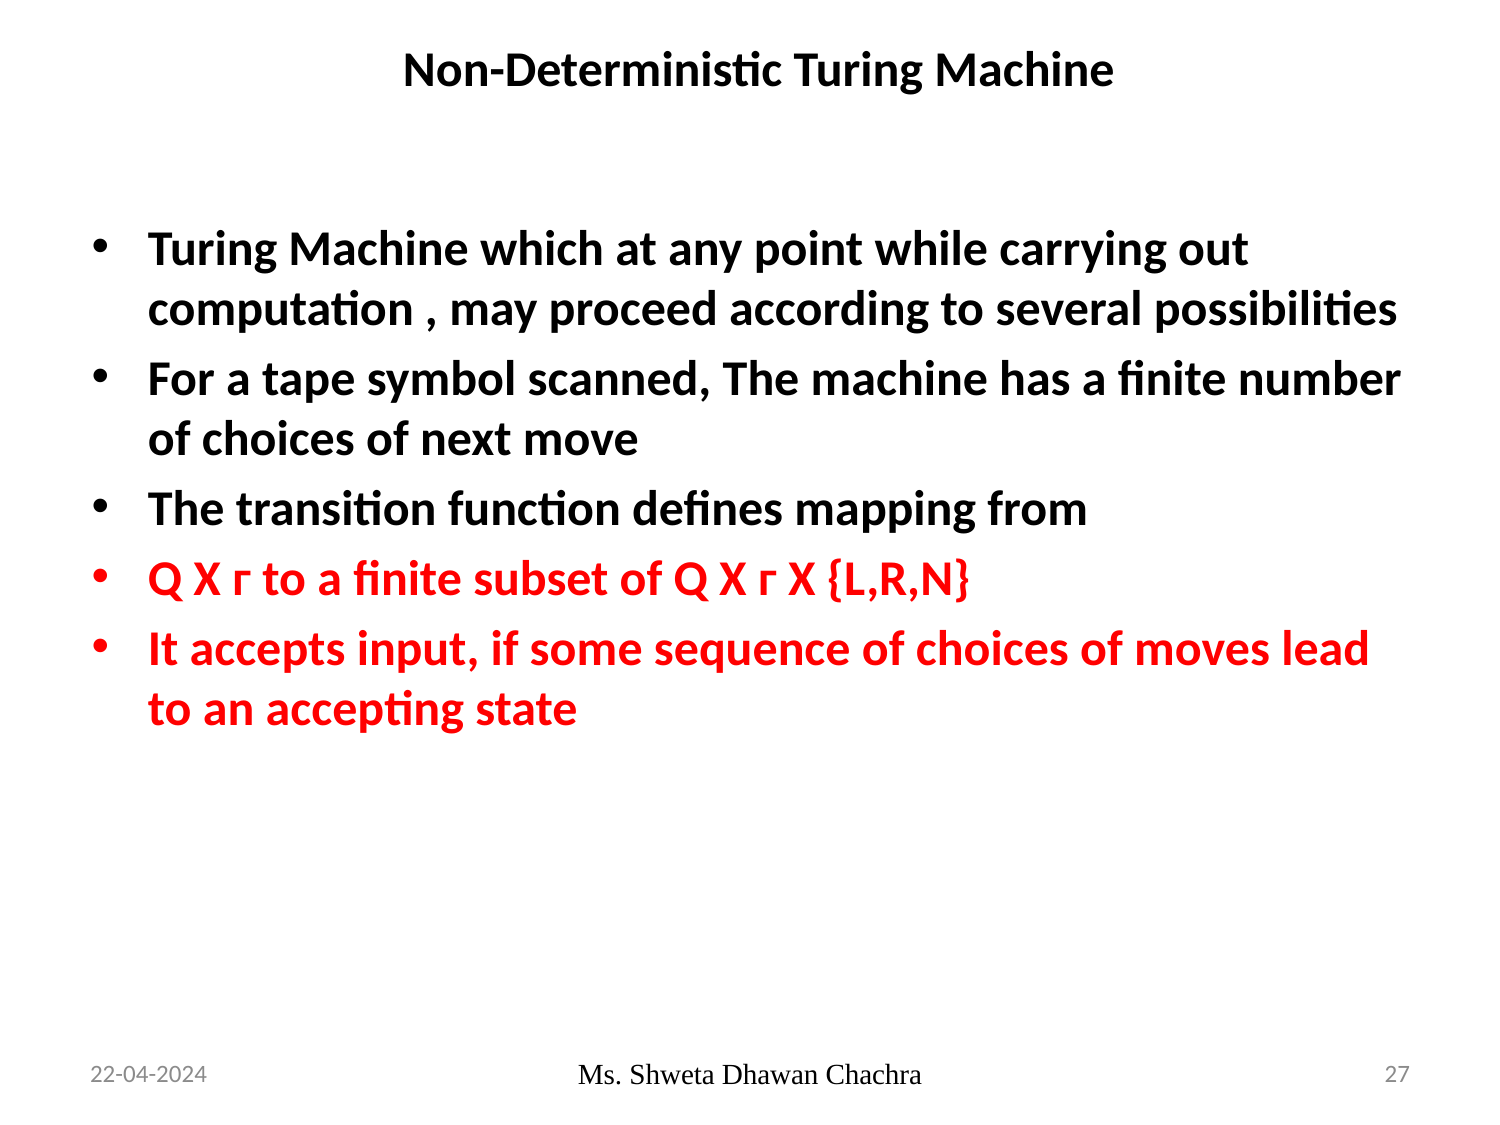

# Non-Deterministic Turing Machine
Turing Machine which at any point while carrying out computation , may proceed according to several possibilities
For a tape symbol scanned, The machine has a finite number of choices of next move
The transition function defines mapping from
Q X ᴦ to a finite subset of Q X ᴦ X {L,R,N}
It accepts input, if some sequence of choices of moves lead to an accepting state

22-04-2024
Ms. Shweta Dhawan Chachra
27